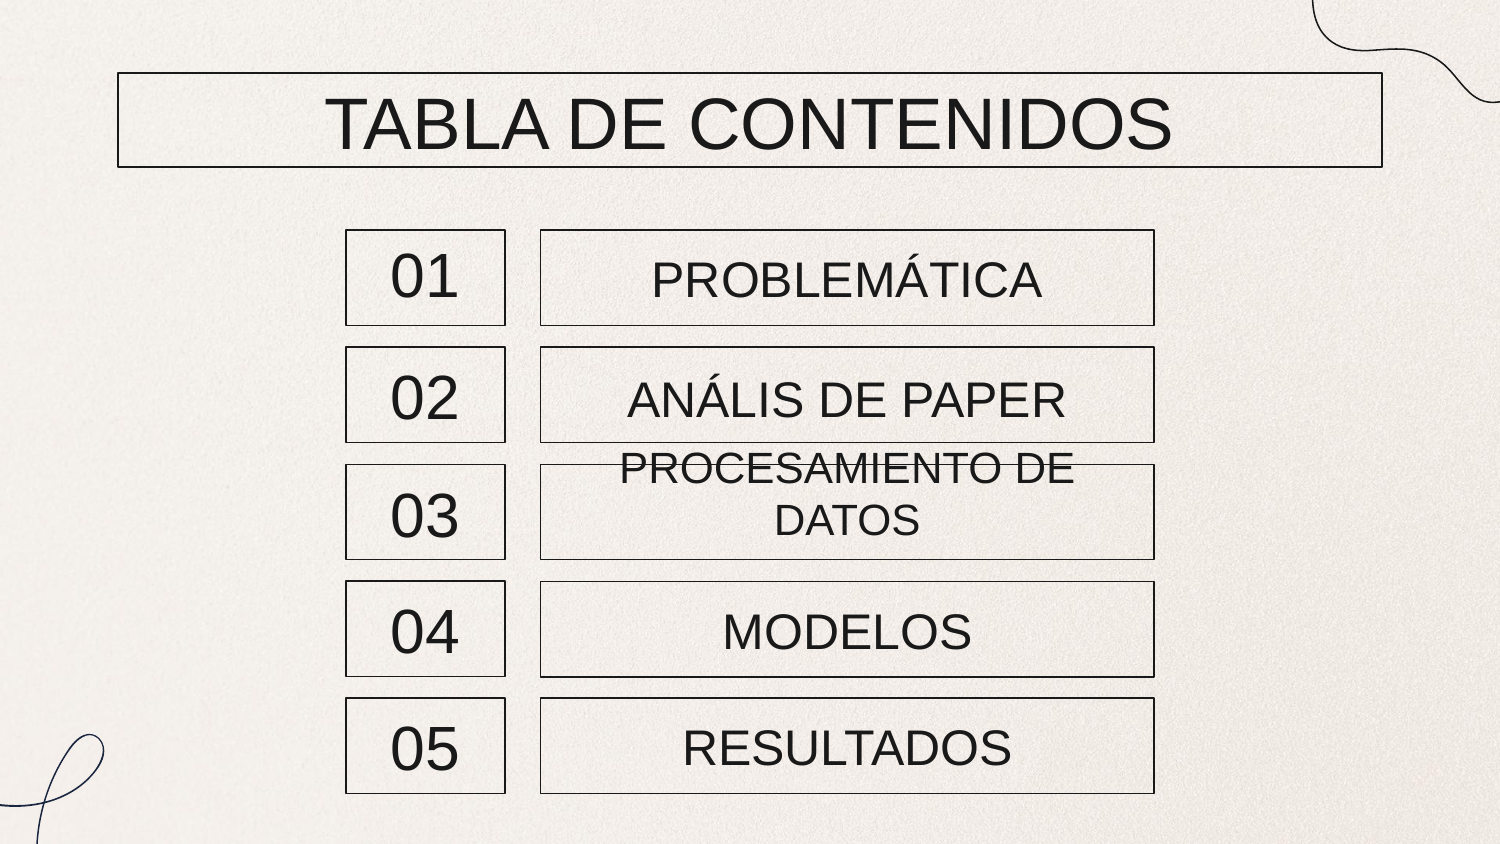

TABLA DE CONTENIDOS
01
# PROBLEMÁTICA
02
ANÁLIS DE PAPER
03
PROCESAMIENTO DE DATOS
04
MODELOS
05
RESULTADOS